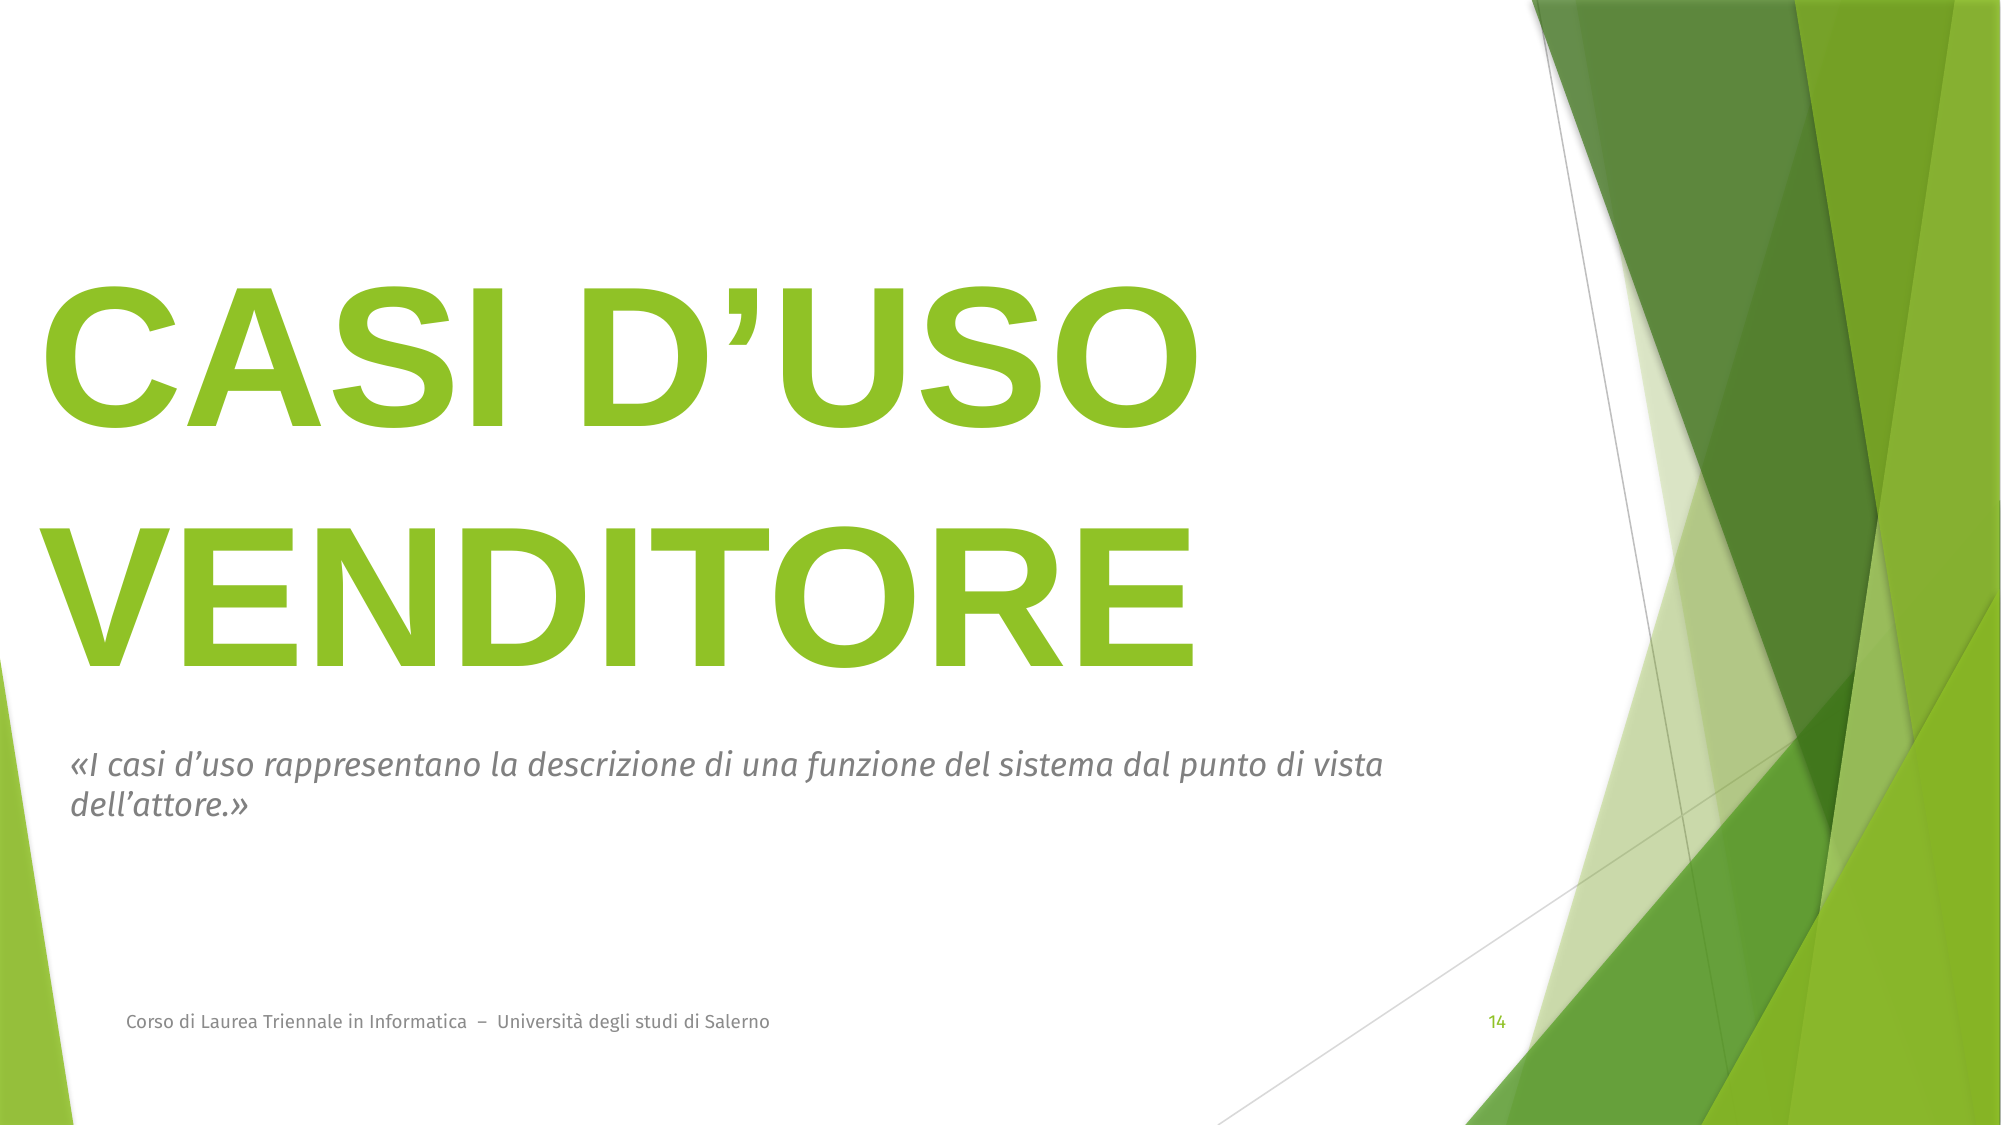

# CASI D’USO VENDITORE
«I casi d’uso rappresentano la descrizione di una funzione del sistema dal punto di vista dell’attore.»

Corso di Laurea Triennale in Informatica  –  Università degli studi di Salerno
14